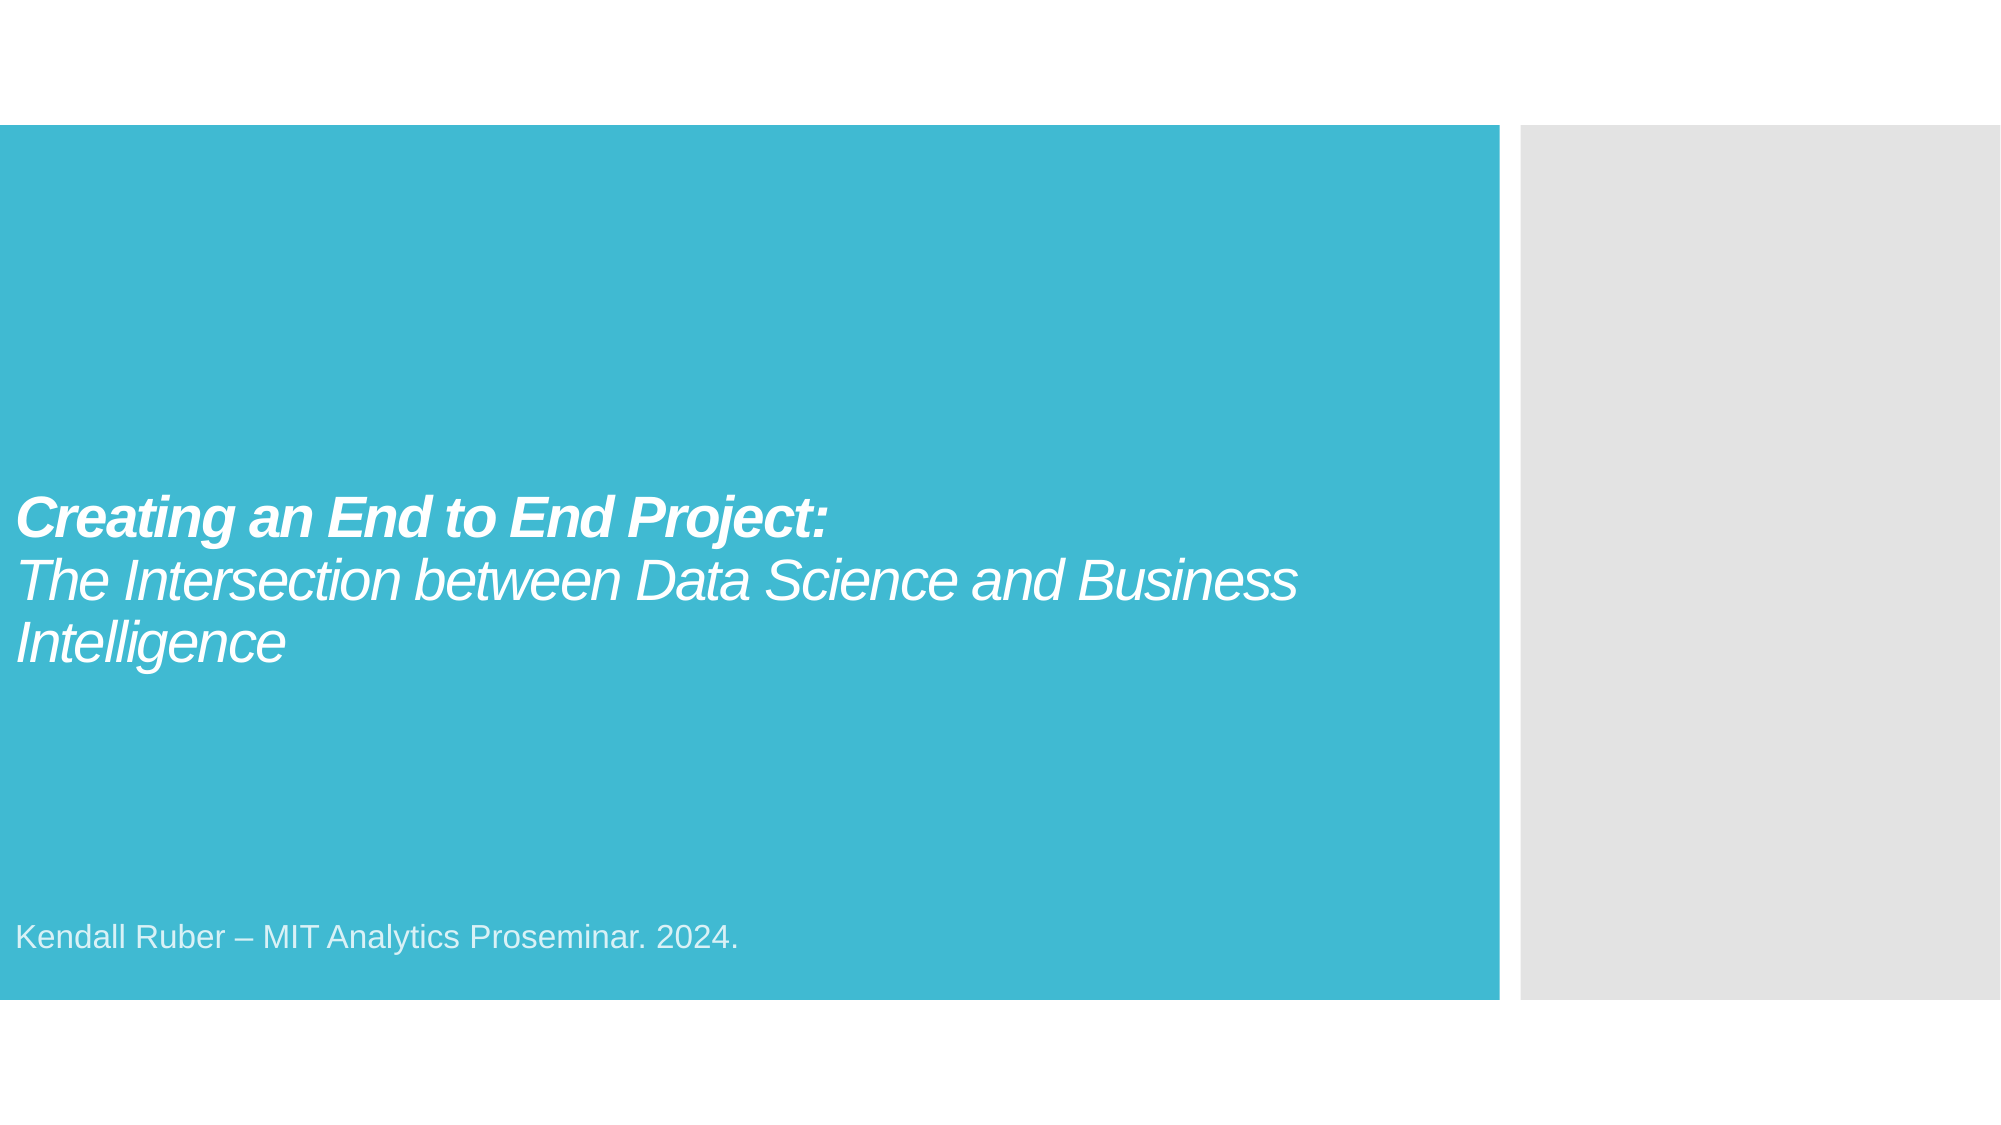

# Creating an End to End Project: The Intersection between Data Science and Business Intelligence
Kendall Ruber – MIT Analytics Proseminar. 2024.